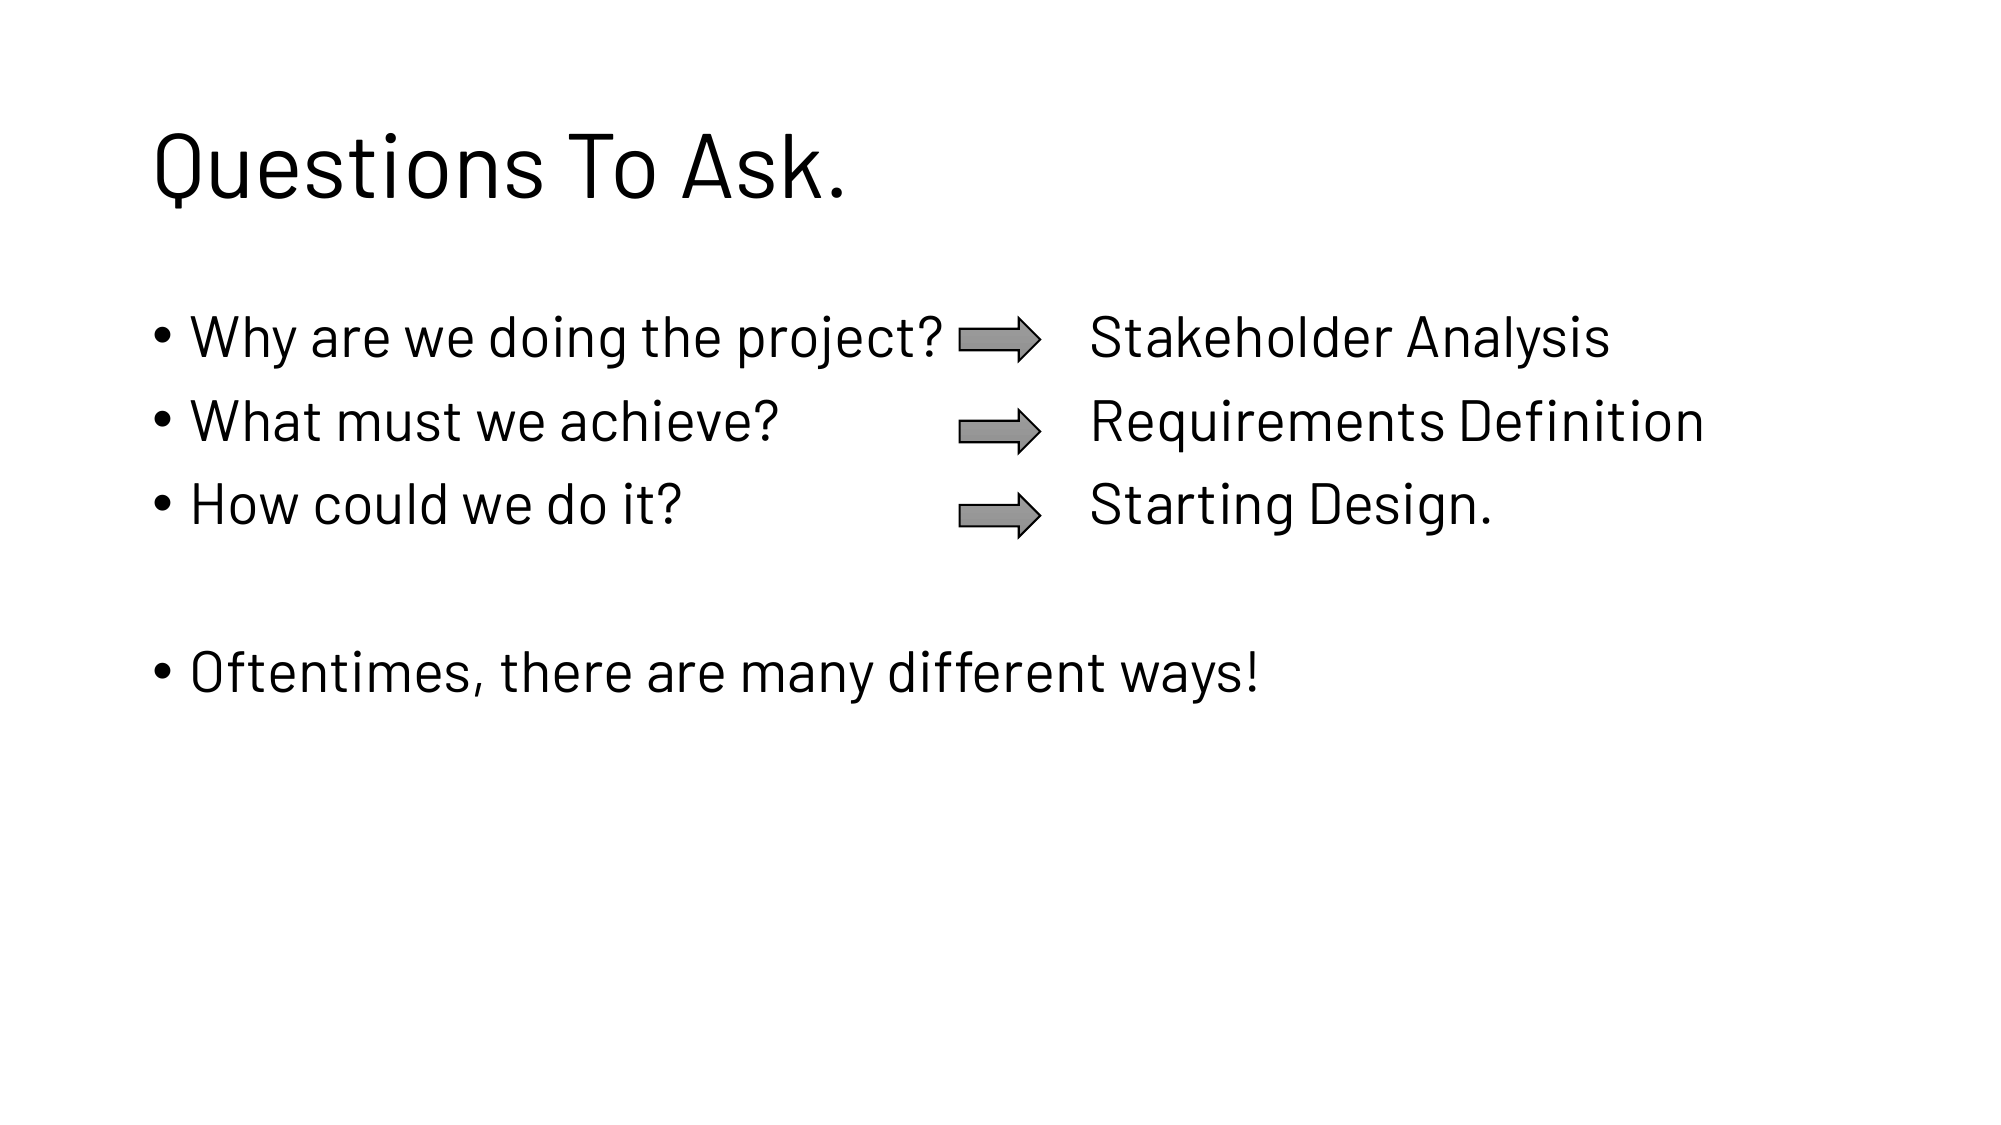

# Questions To Ask.
Why are we doing the project?         	Stakeholder Analysis
What must we achieve? 		Requirements Definition
How could we do it? 	 		Starting Design.

Oftentimes, there are many different ways!